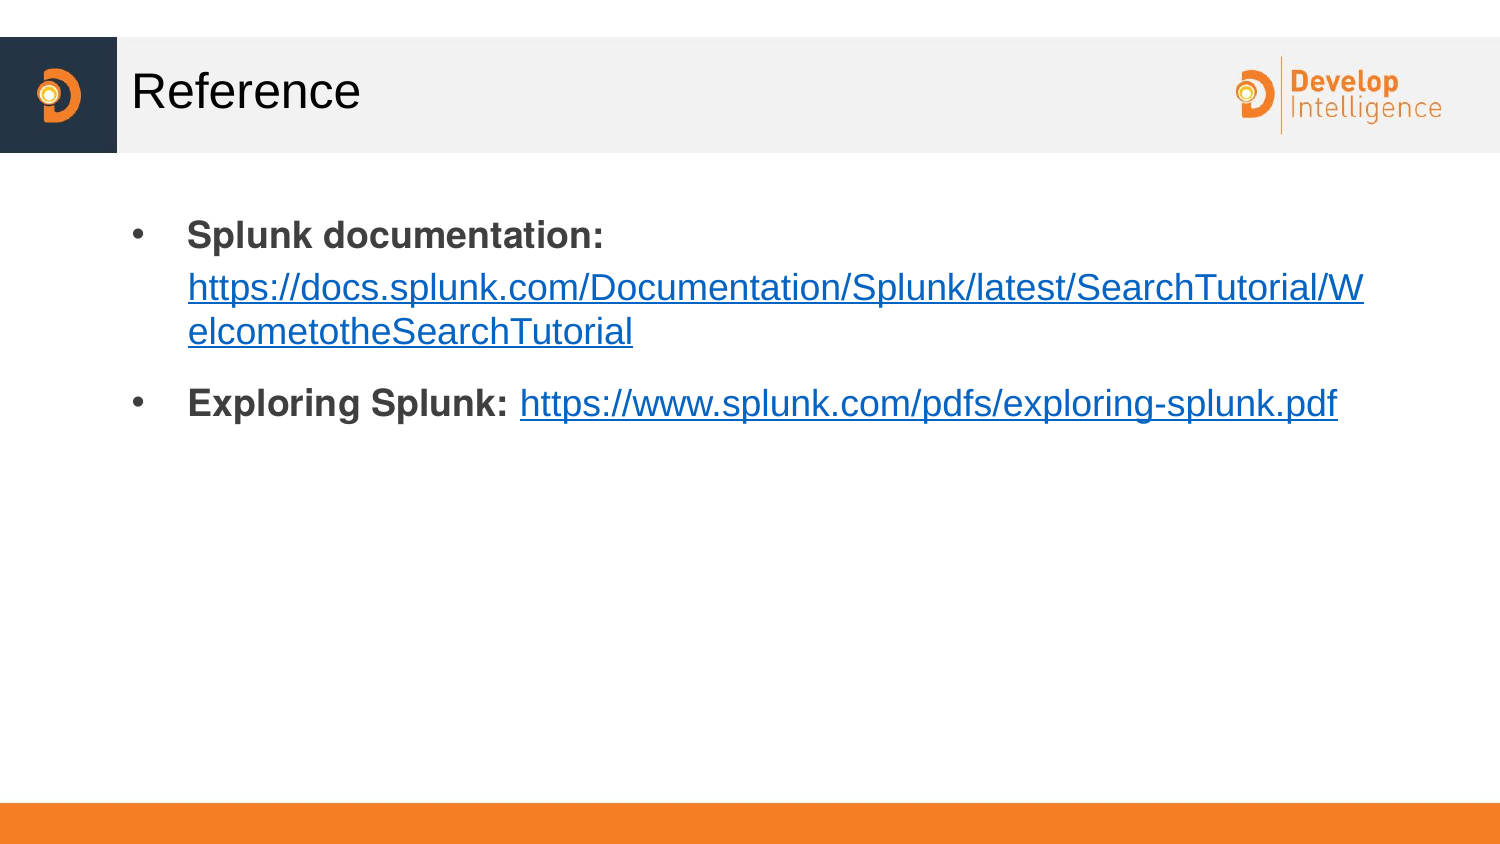

# Reference
Splunk documentation: https://docs.splunk.com/Documentation/Splunk/latest/SearchTutorial/WelcometotheSearchTutorial
Exploring Splunk: https://www.splunk.com/pdfs/exploring-splunk.pdf